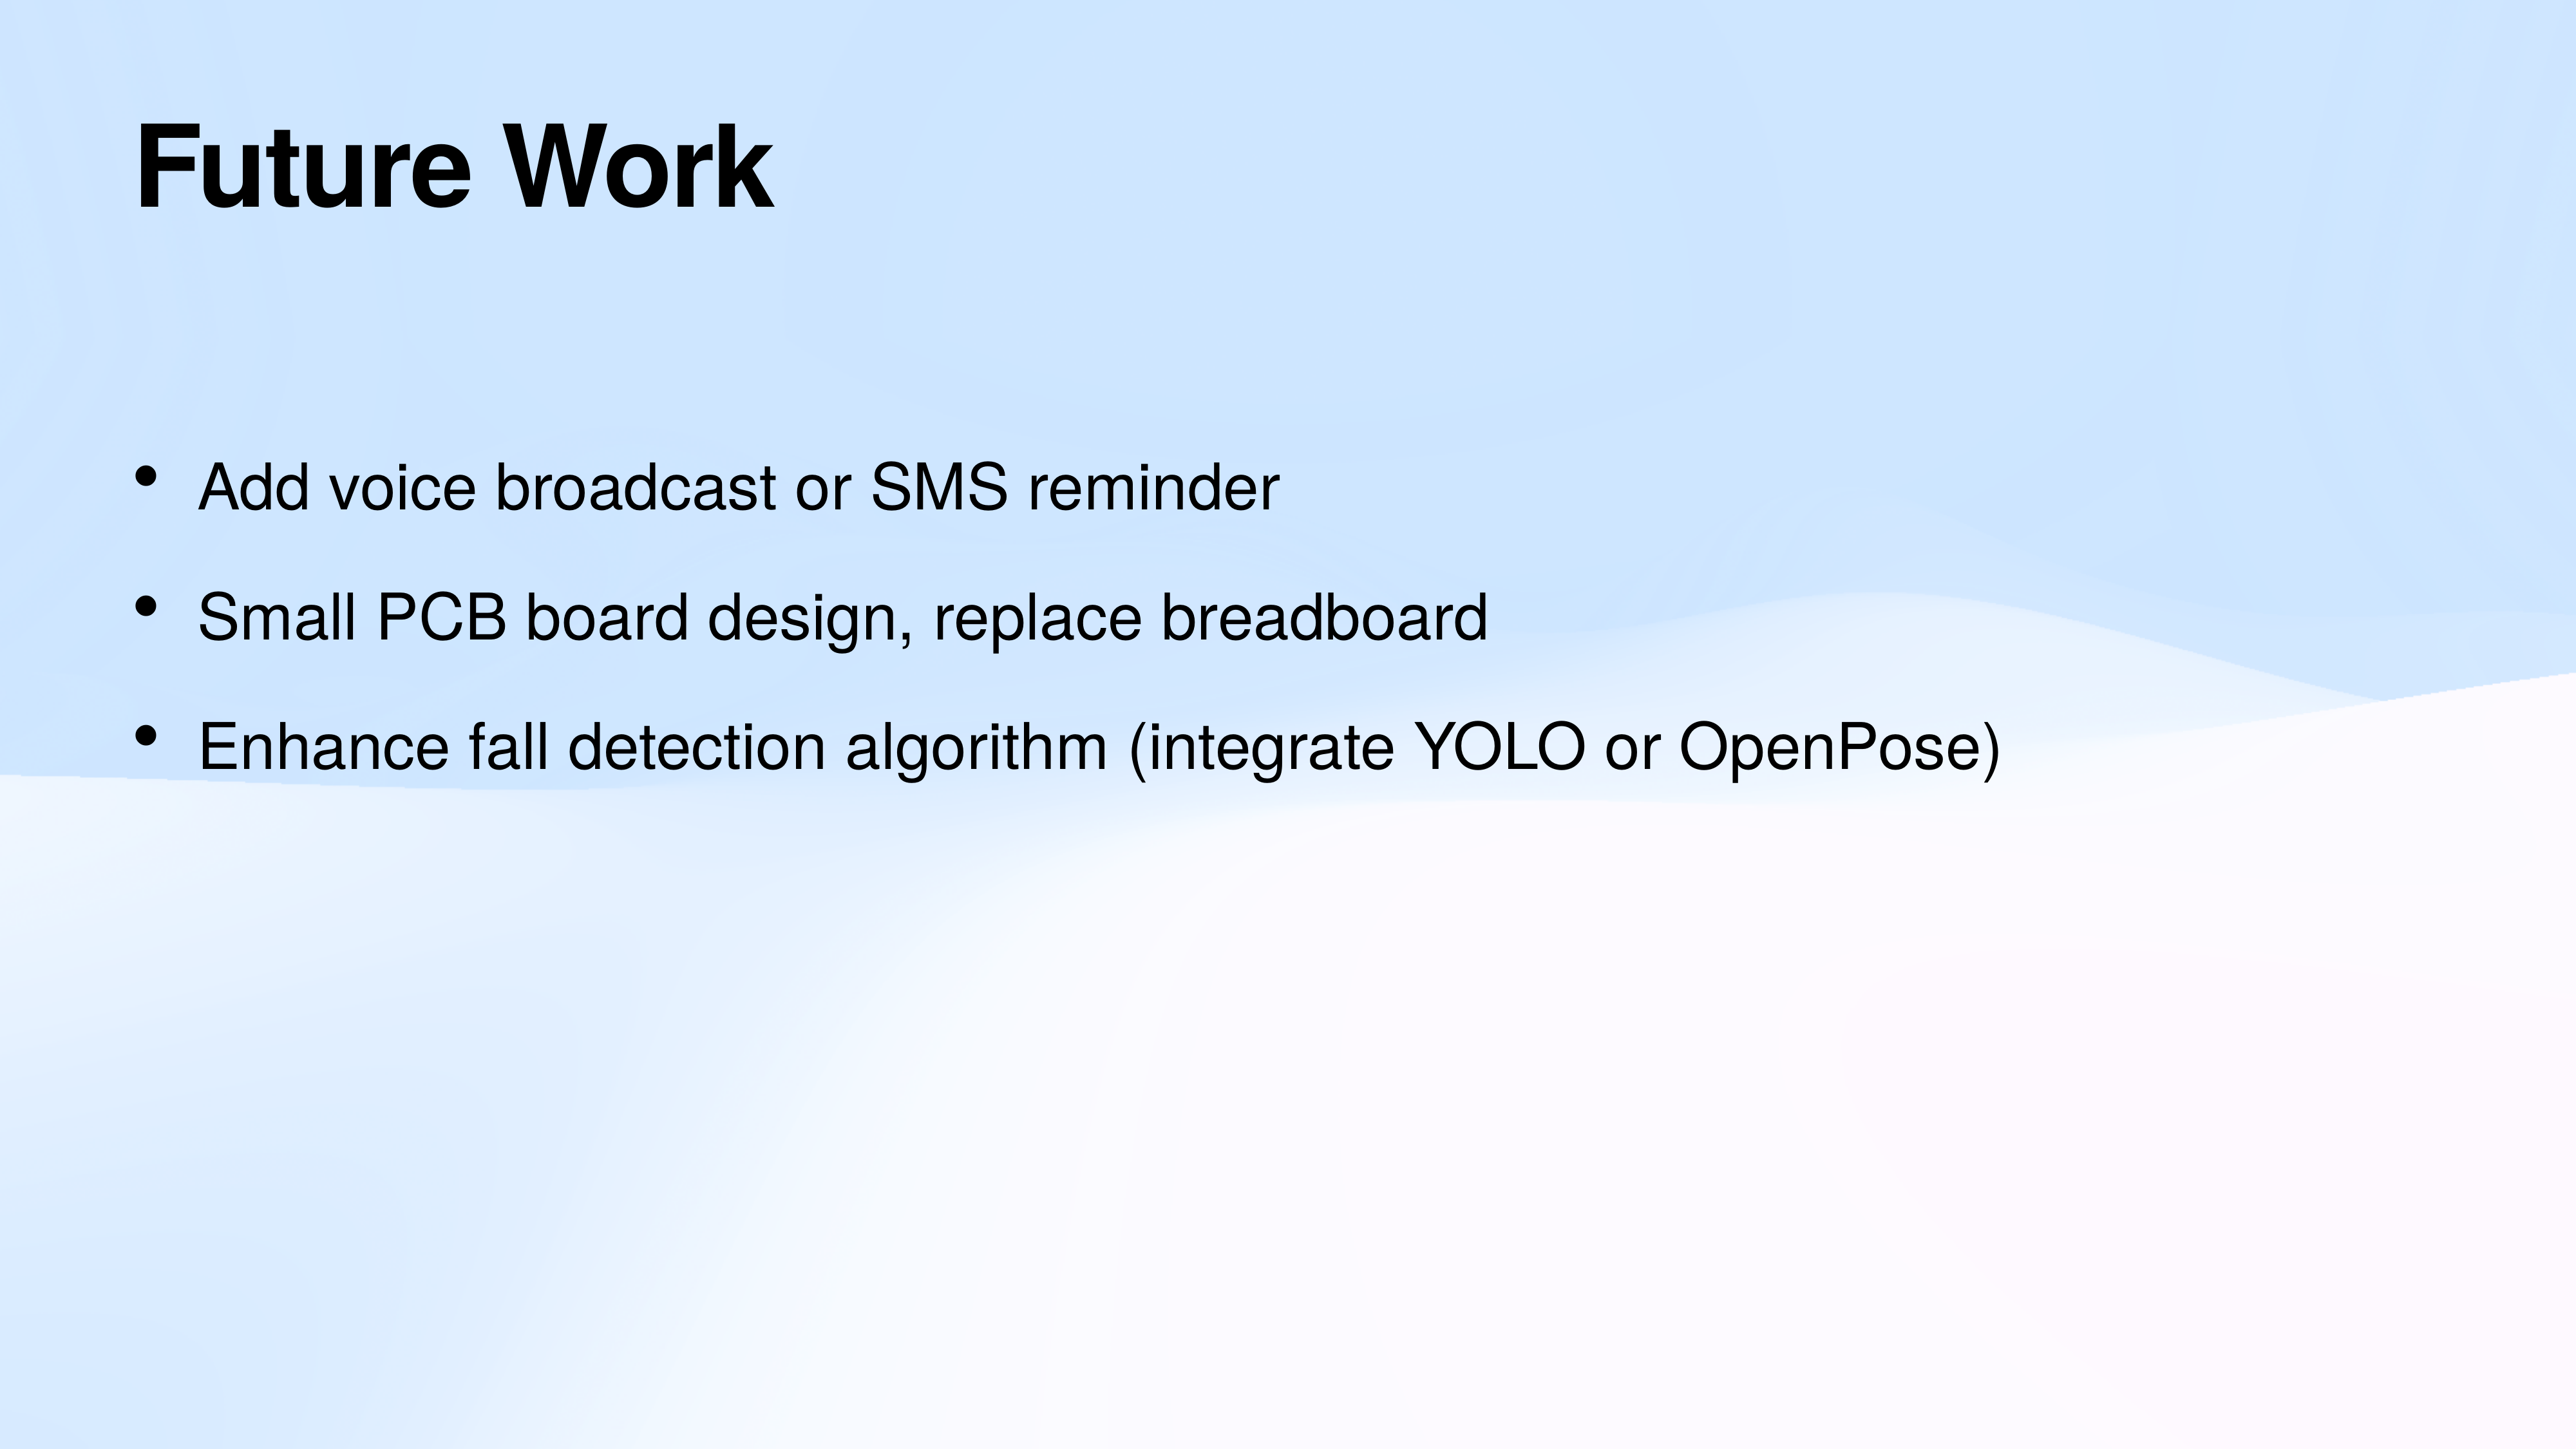

# Future Work
Add voice broadcast or SMS reminder
Small PCB board design, replace breadboard
Enhance fall detection algorithm (integrate YOLO or OpenPose)